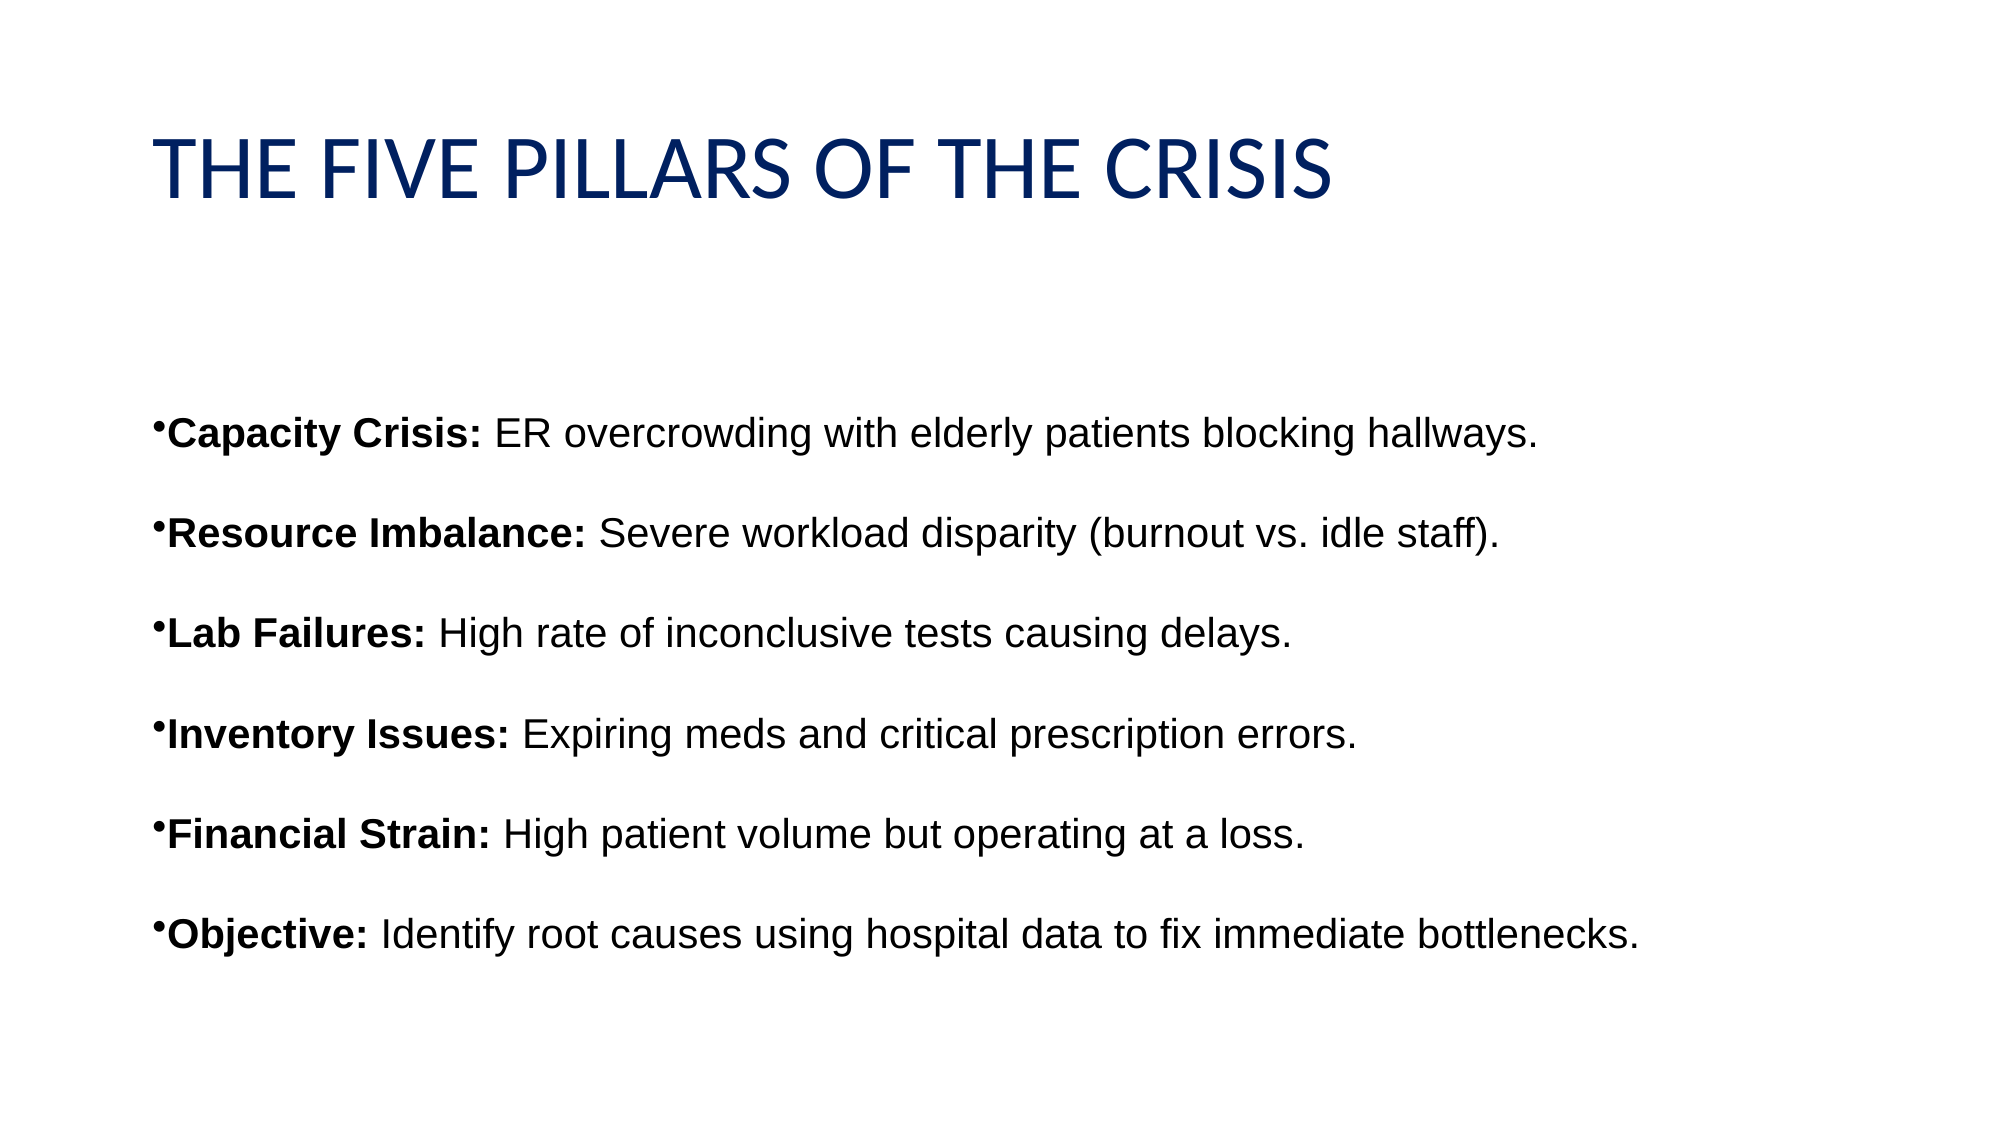

# THE FIVE PILLARS OF THE CRISIS
Capacity Crisis: ER overcrowding with elderly patients blocking hallways.
Resource Imbalance: Severe workload disparity (burnout vs. idle staff).
Lab Failures: High rate of inconclusive tests causing delays.
Inventory Issues: Expiring meds and critical prescription errors.
Financial Strain: High patient volume but operating at a loss.
Objective: Identify root causes using hospital data to fix immediate bottlenecks.